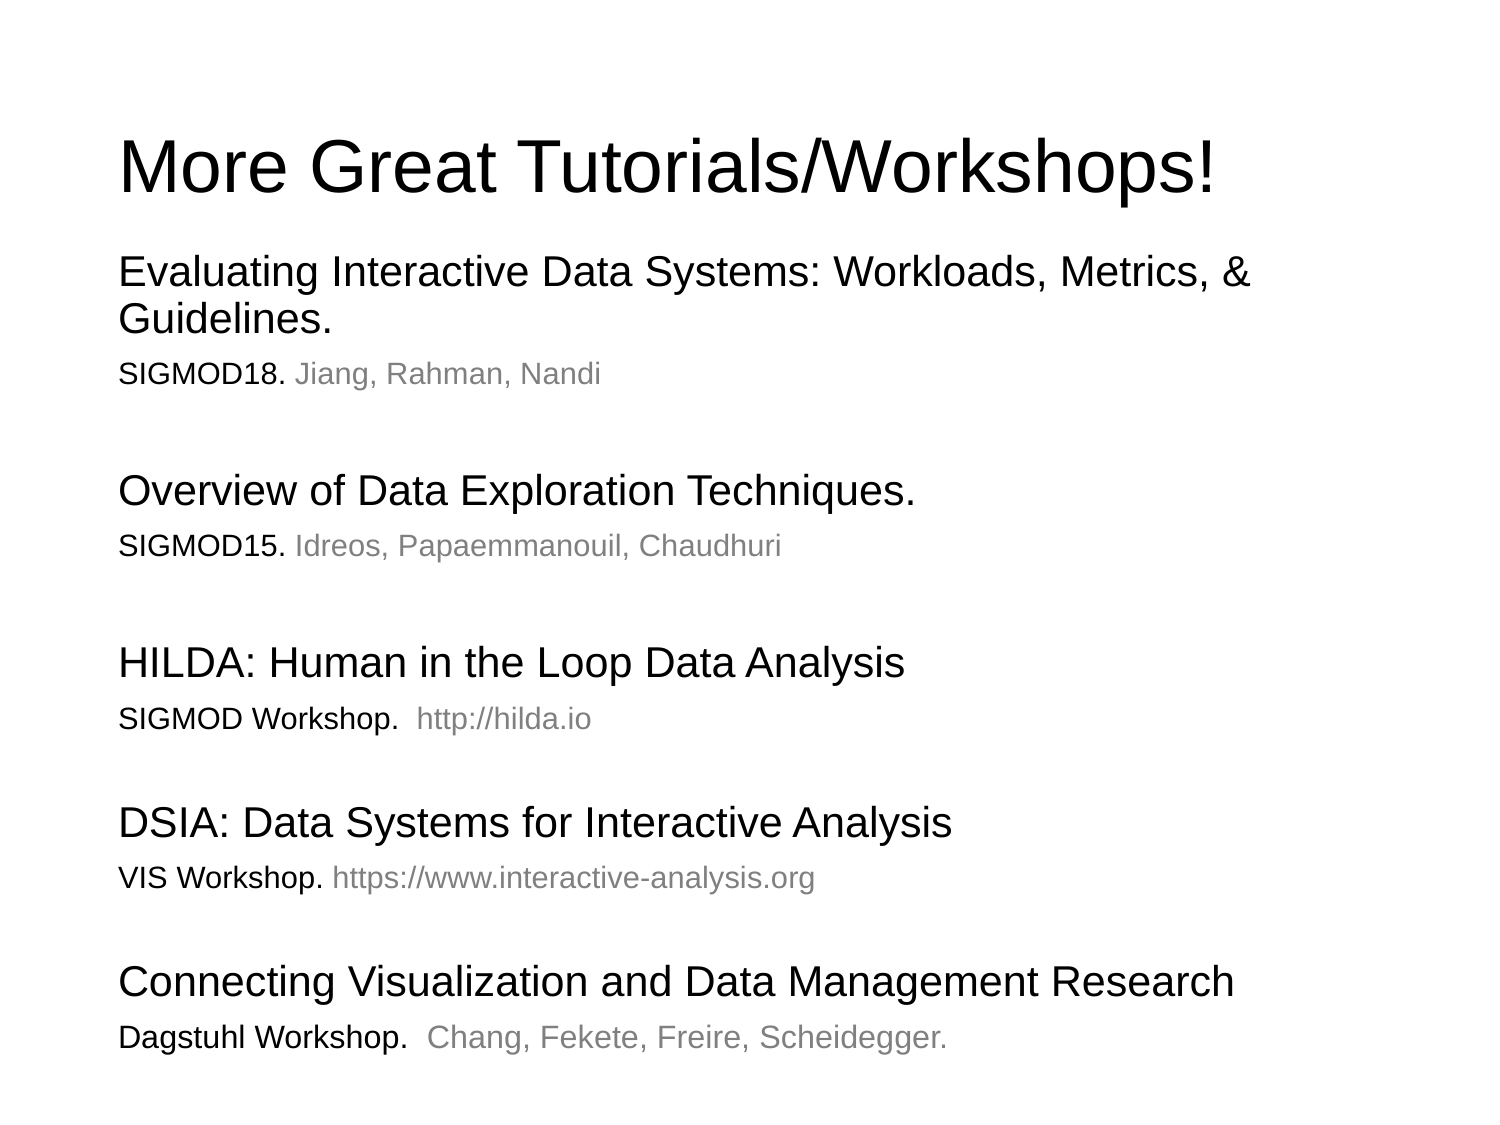

# More Great Tutorials/Workshops!
Evaluating Interactive Data Systems: Workloads, Metrics, & Guidelines.
SIGMOD18. Jiang, Rahman, Nandi

Overview of Data Exploration Techniques.
SIGMOD15. Idreos, Papaemmanouil, Chaudhuri

HILDA: Human in the Loop Data Analysis
SIGMOD Workshop.  http://hilda.io

DSIA: Data Systems for Interactive Analysis
VIS Workshop. https://www.interactive-analysis.org

Connecting Visualization and Data Management Research
Dagstuhl Workshop.  Chang, Fekete, Freire, Scheidegger.